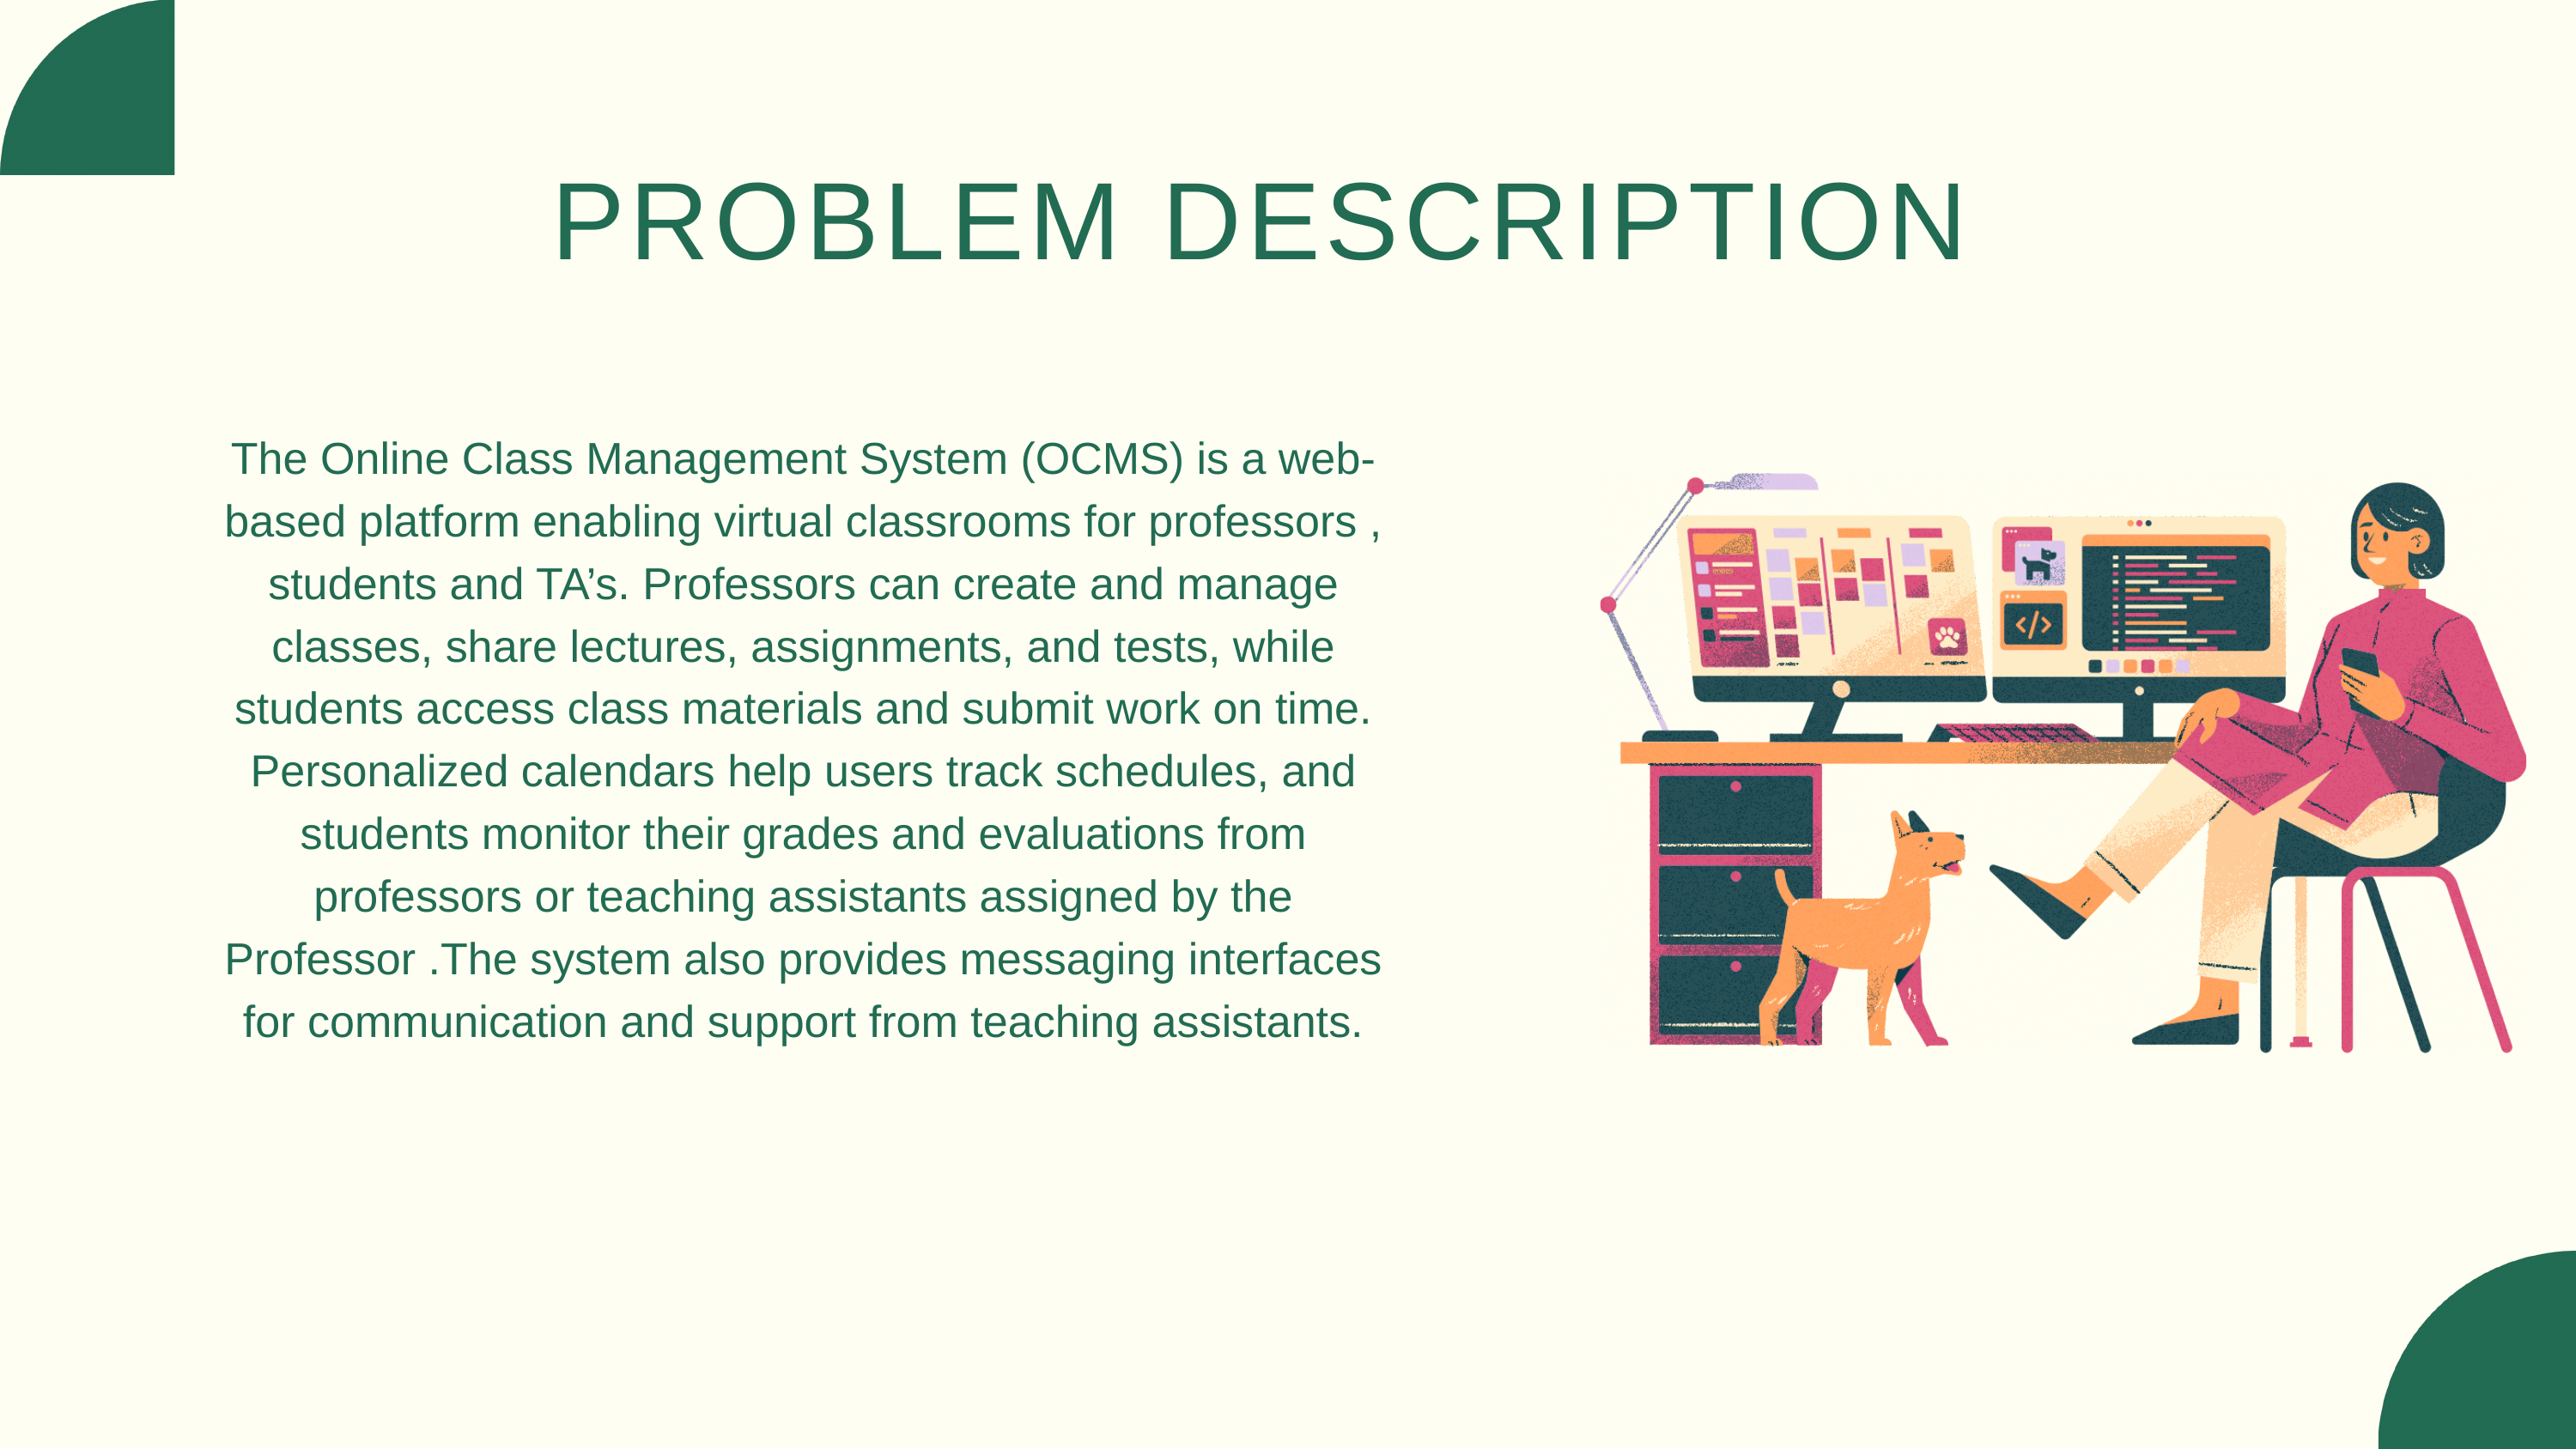

PROBLEM DESCRIPTION
The Online Class Management System (OCMS) is a web-based platform enabling virtual classrooms for professors , students and TA’s. Professors can create and manage classes, share lectures, assignments, and tests, while students access class materials and submit work on time. Personalized calendars help users track schedules, and students monitor their grades and evaluations from professors or teaching assistants assigned by the Professor .The system also provides messaging interfaces for communication and support from teaching assistants.